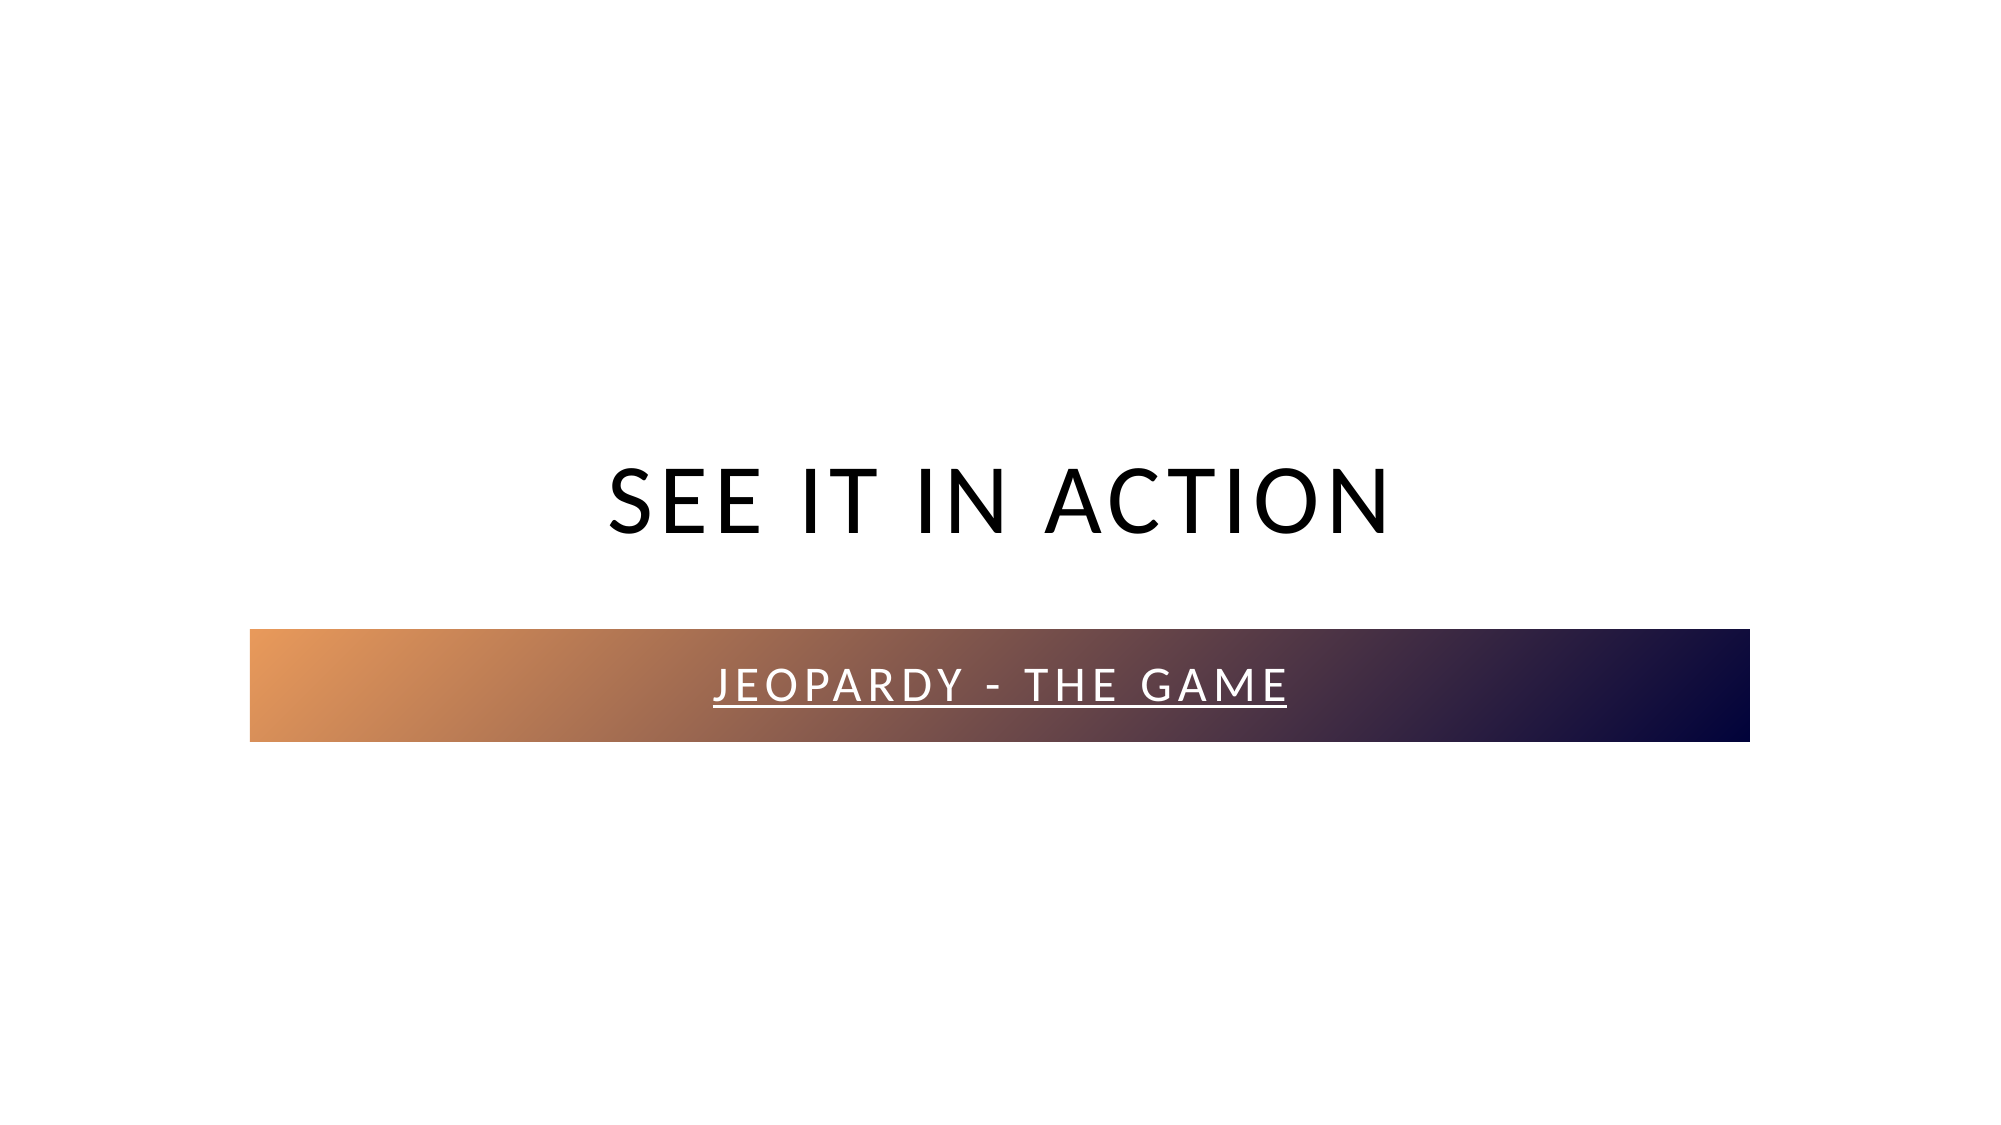

# See it in action
Jeopardy - The Game